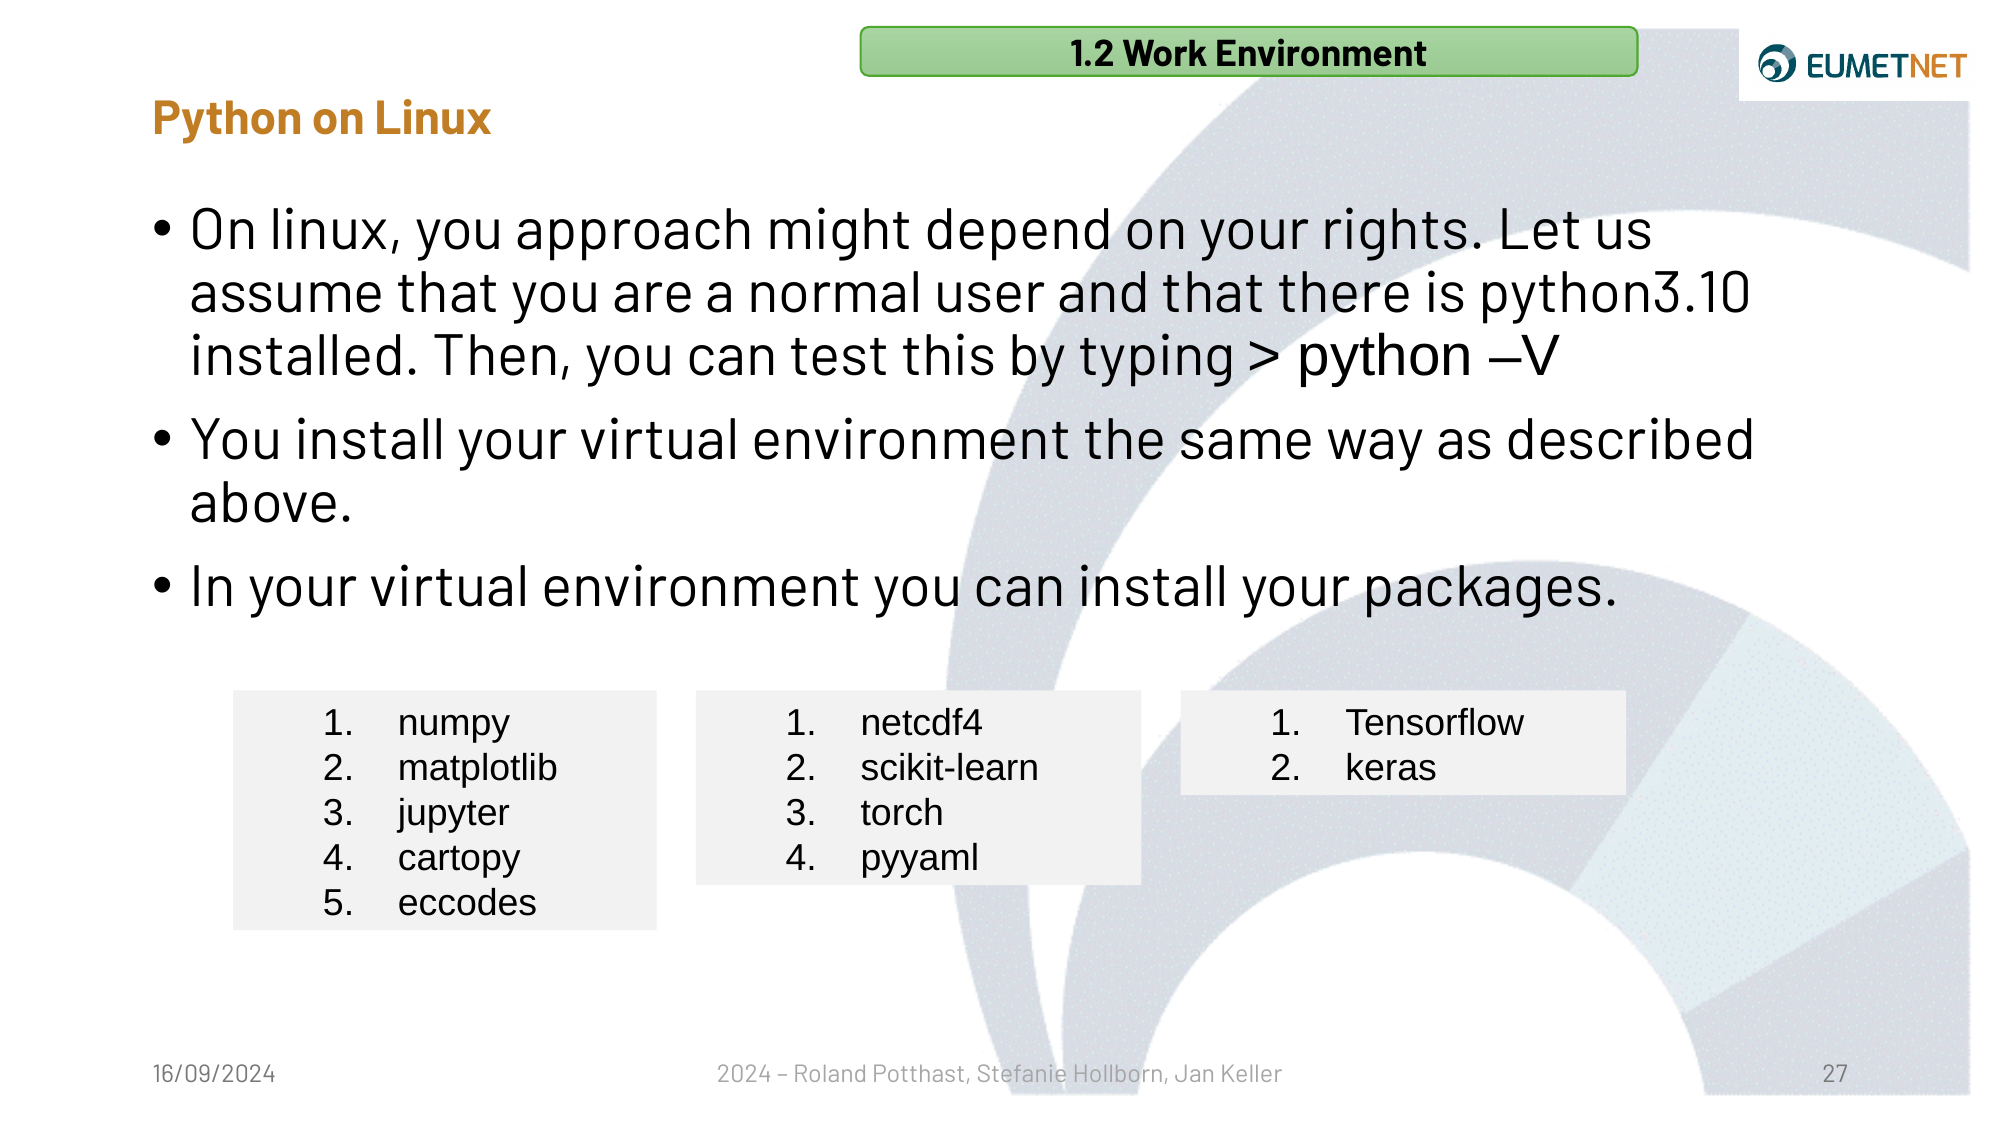

1.2 Work Environment
# Python on Linux
On linux, you approach might depend on your rights. Let us assume that you are a normal user and that there is python3.10 installed. Then, you can test this by typing > python –V
You install your virtual environment the same way as described above.
In your virtual environment you can install your packages.
numpy
matplotlib
jupyter
cartopy
eccodes
netcdf4
scikit-learn
torch
pyyaml
Tensorflow
keras
16/09/2024
2024 – Roland Potthast, Stefanie Hollborn, Jan Keller
27